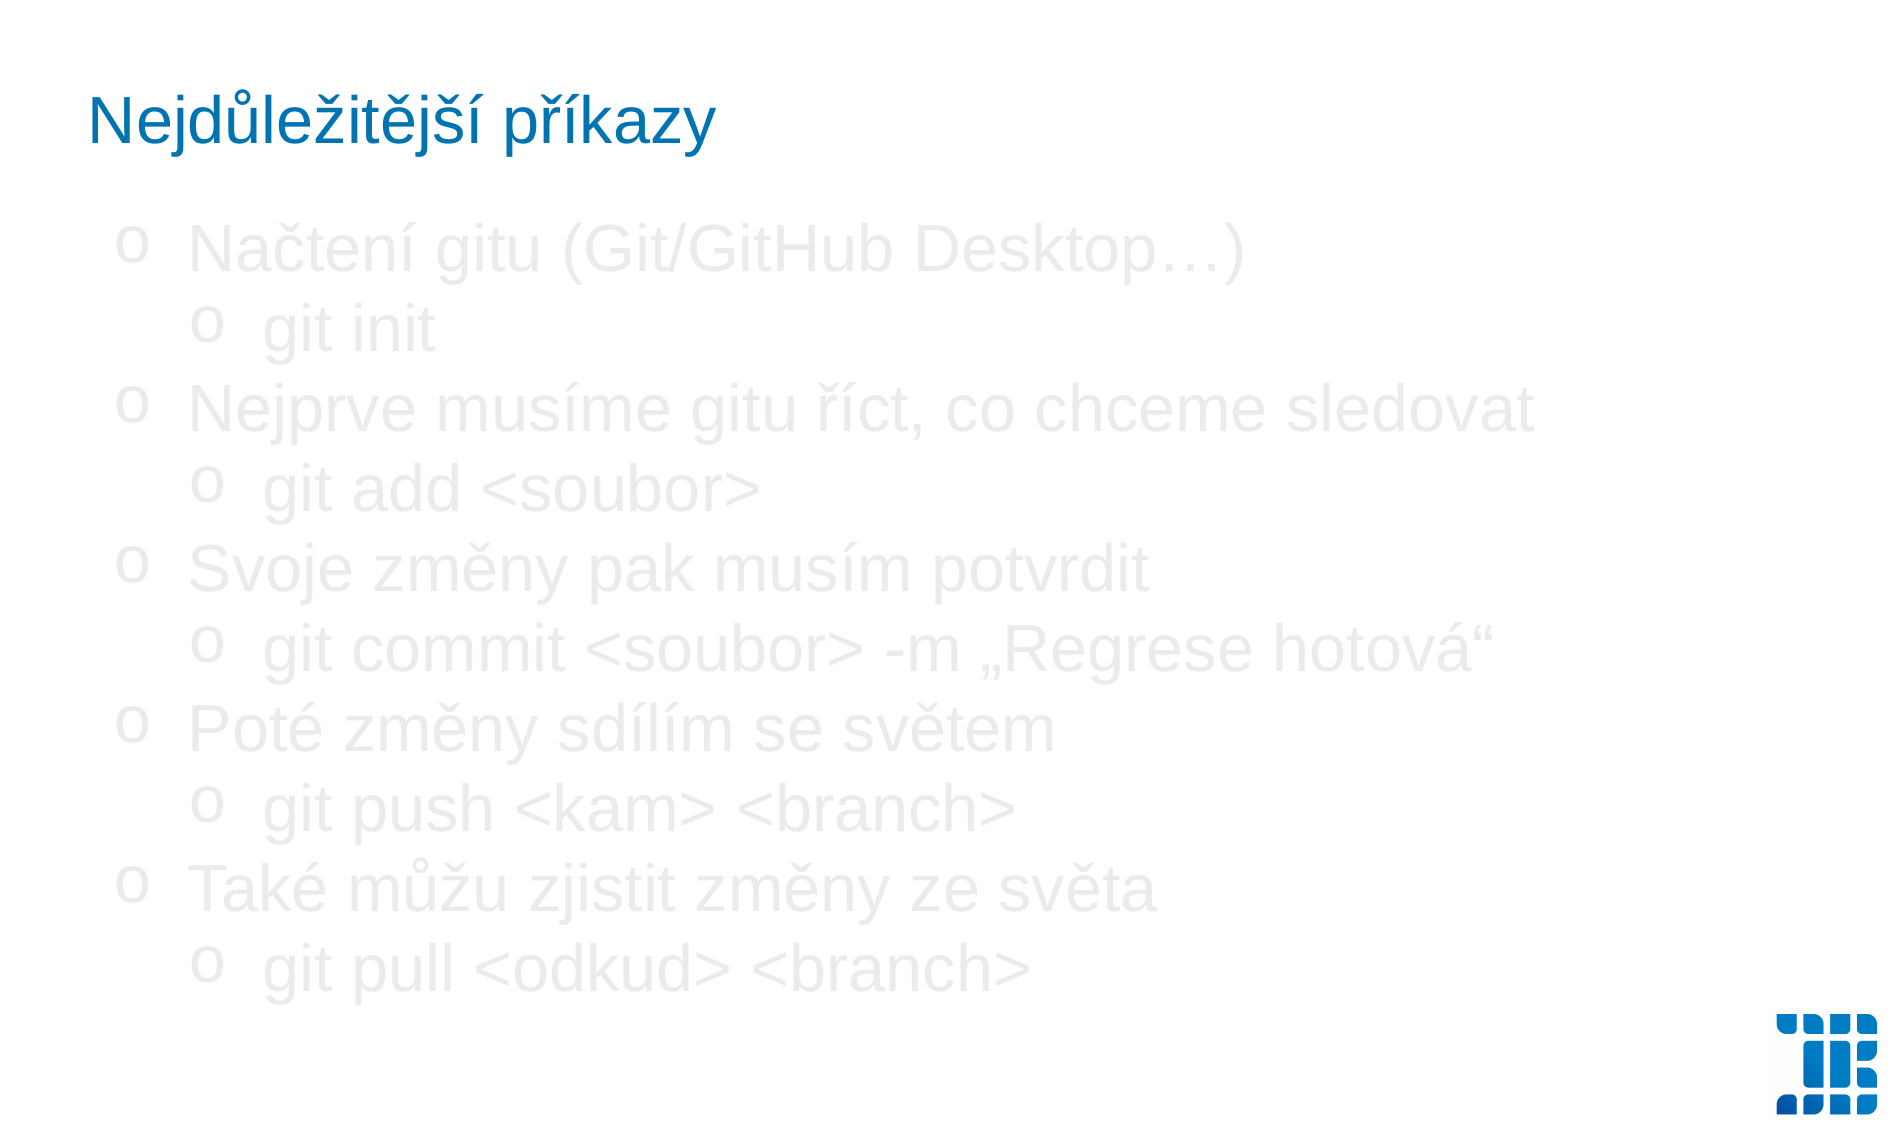

Nejdůležitější příkazy
Načtení gitu (Git/GitHub Desktop…)
git init
Nejprve musíme gitu říct, co chceme sledovat
git add <soubor>
Svoje změny pak musím potvrdit
git commit <soubor> -m „Regrese hotová“
Poté změny sdílím se světem
git push <kam> <branch>
Také můžu zjistit změny ze světa
git pull <odkud> <branch>